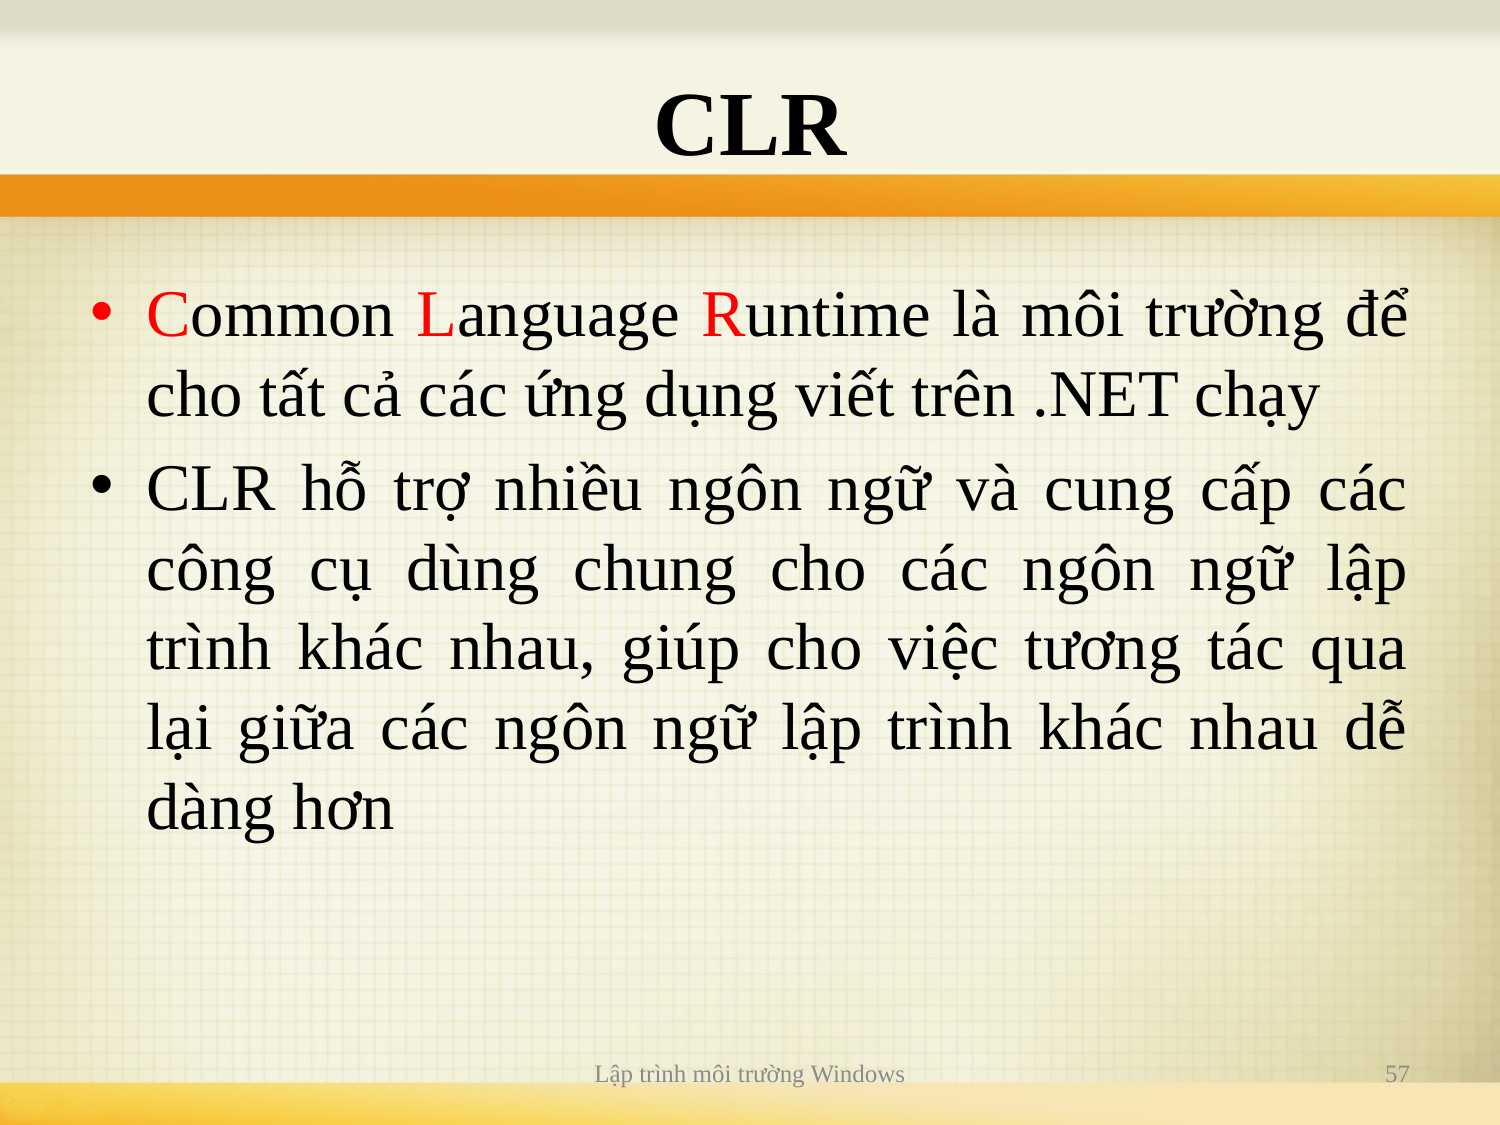

# CLR
Common Language Runtime là môi trường để cho tất cả các ứng dụng viết trên .NET chạy
CLR hỗ trợ nhiều ngôn ngữ và cung cấp các công cụ dùng chung cho các ngôn ngữ lập trình khác nhau, giúp cho việc tương tác qua lại giữa các ngôn ngữ lập trình khác nhau dễ dàng hơn
Lập trình môi trường Windows
57